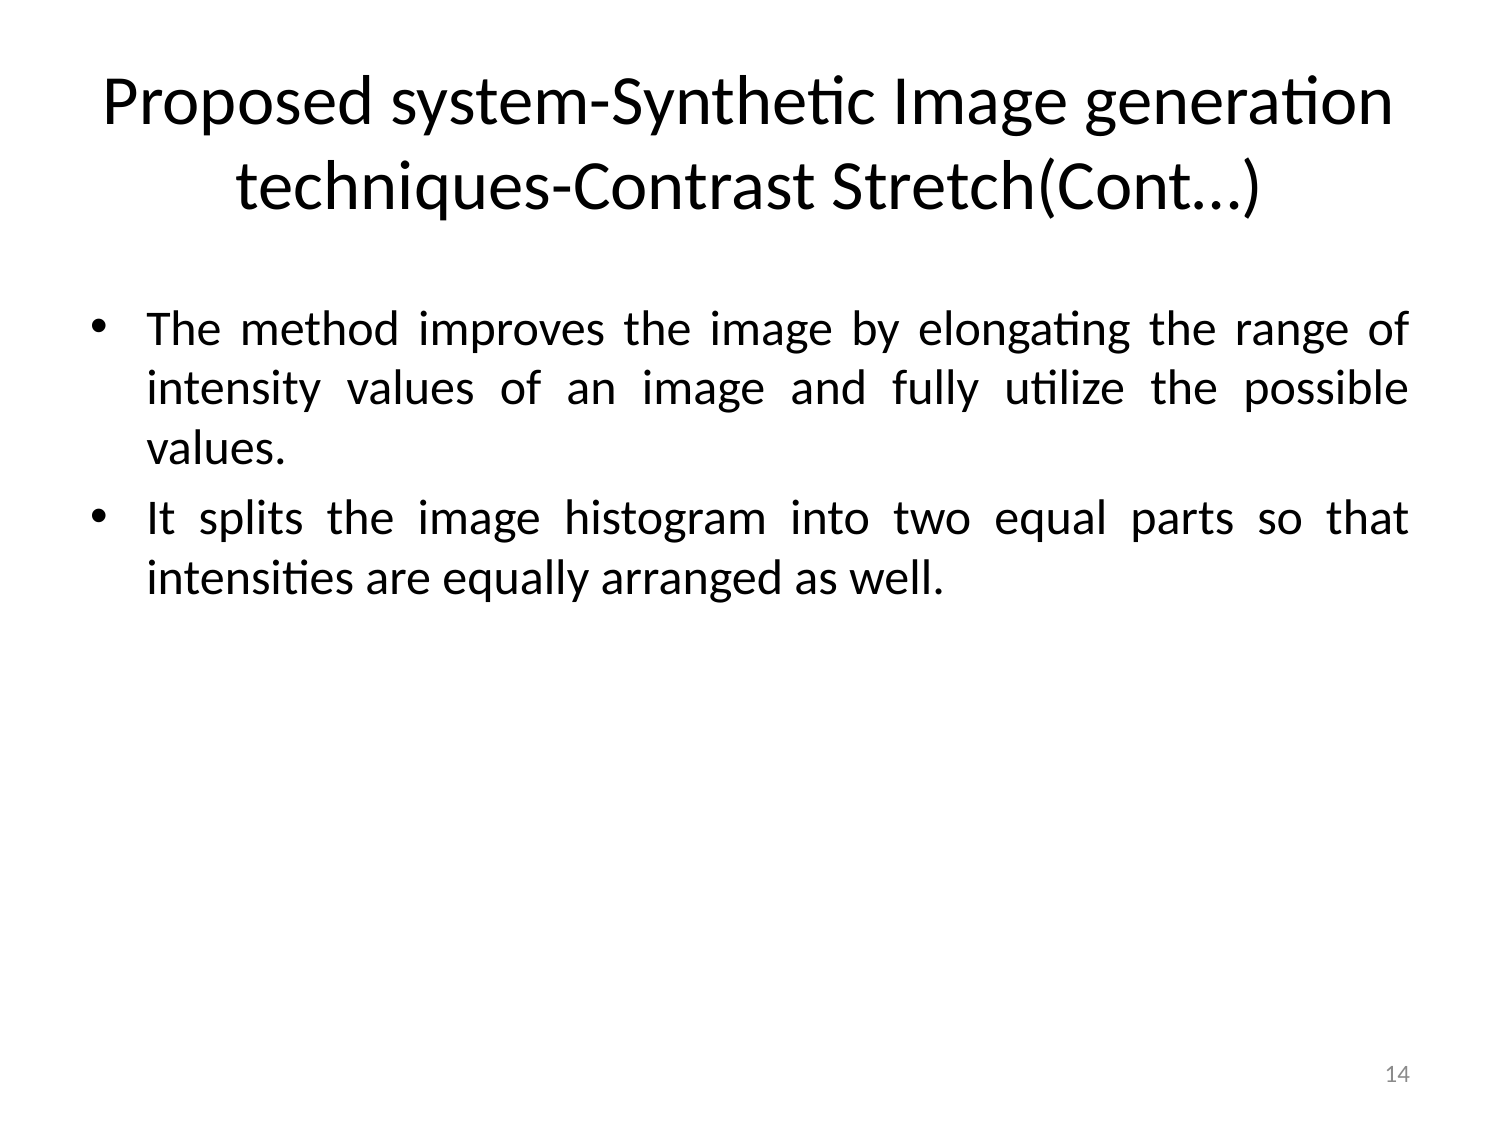

# Proposed system-Synthetic Image generation techniques-Contrast Stretch(Cont…)
The method improves the image by elongating the range of intensity values of an image and fully utilize the possible values.
It splits the image histogram into two equal parts so that intensities are equally arranged as well.
14